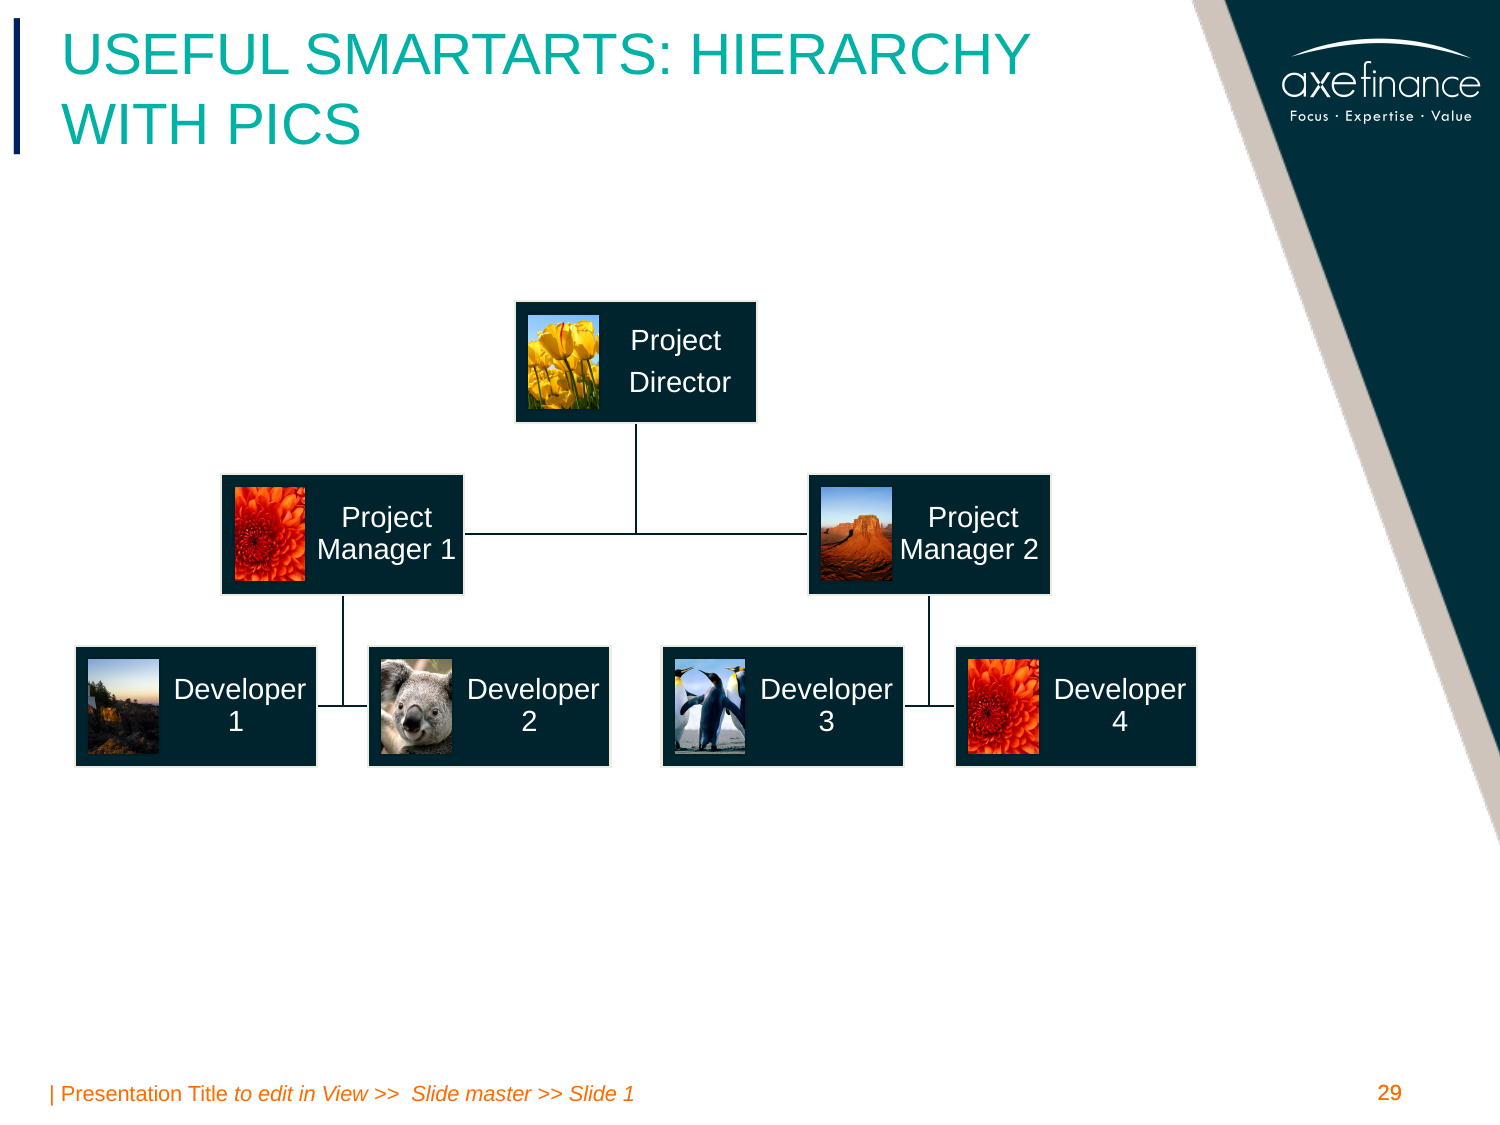

# Useful Smartarts: Hierarchy with pics
Project
Director
Project Manager 1
Developer 1
Developer 2
Project Manager 2
Developer 3
Developer 4